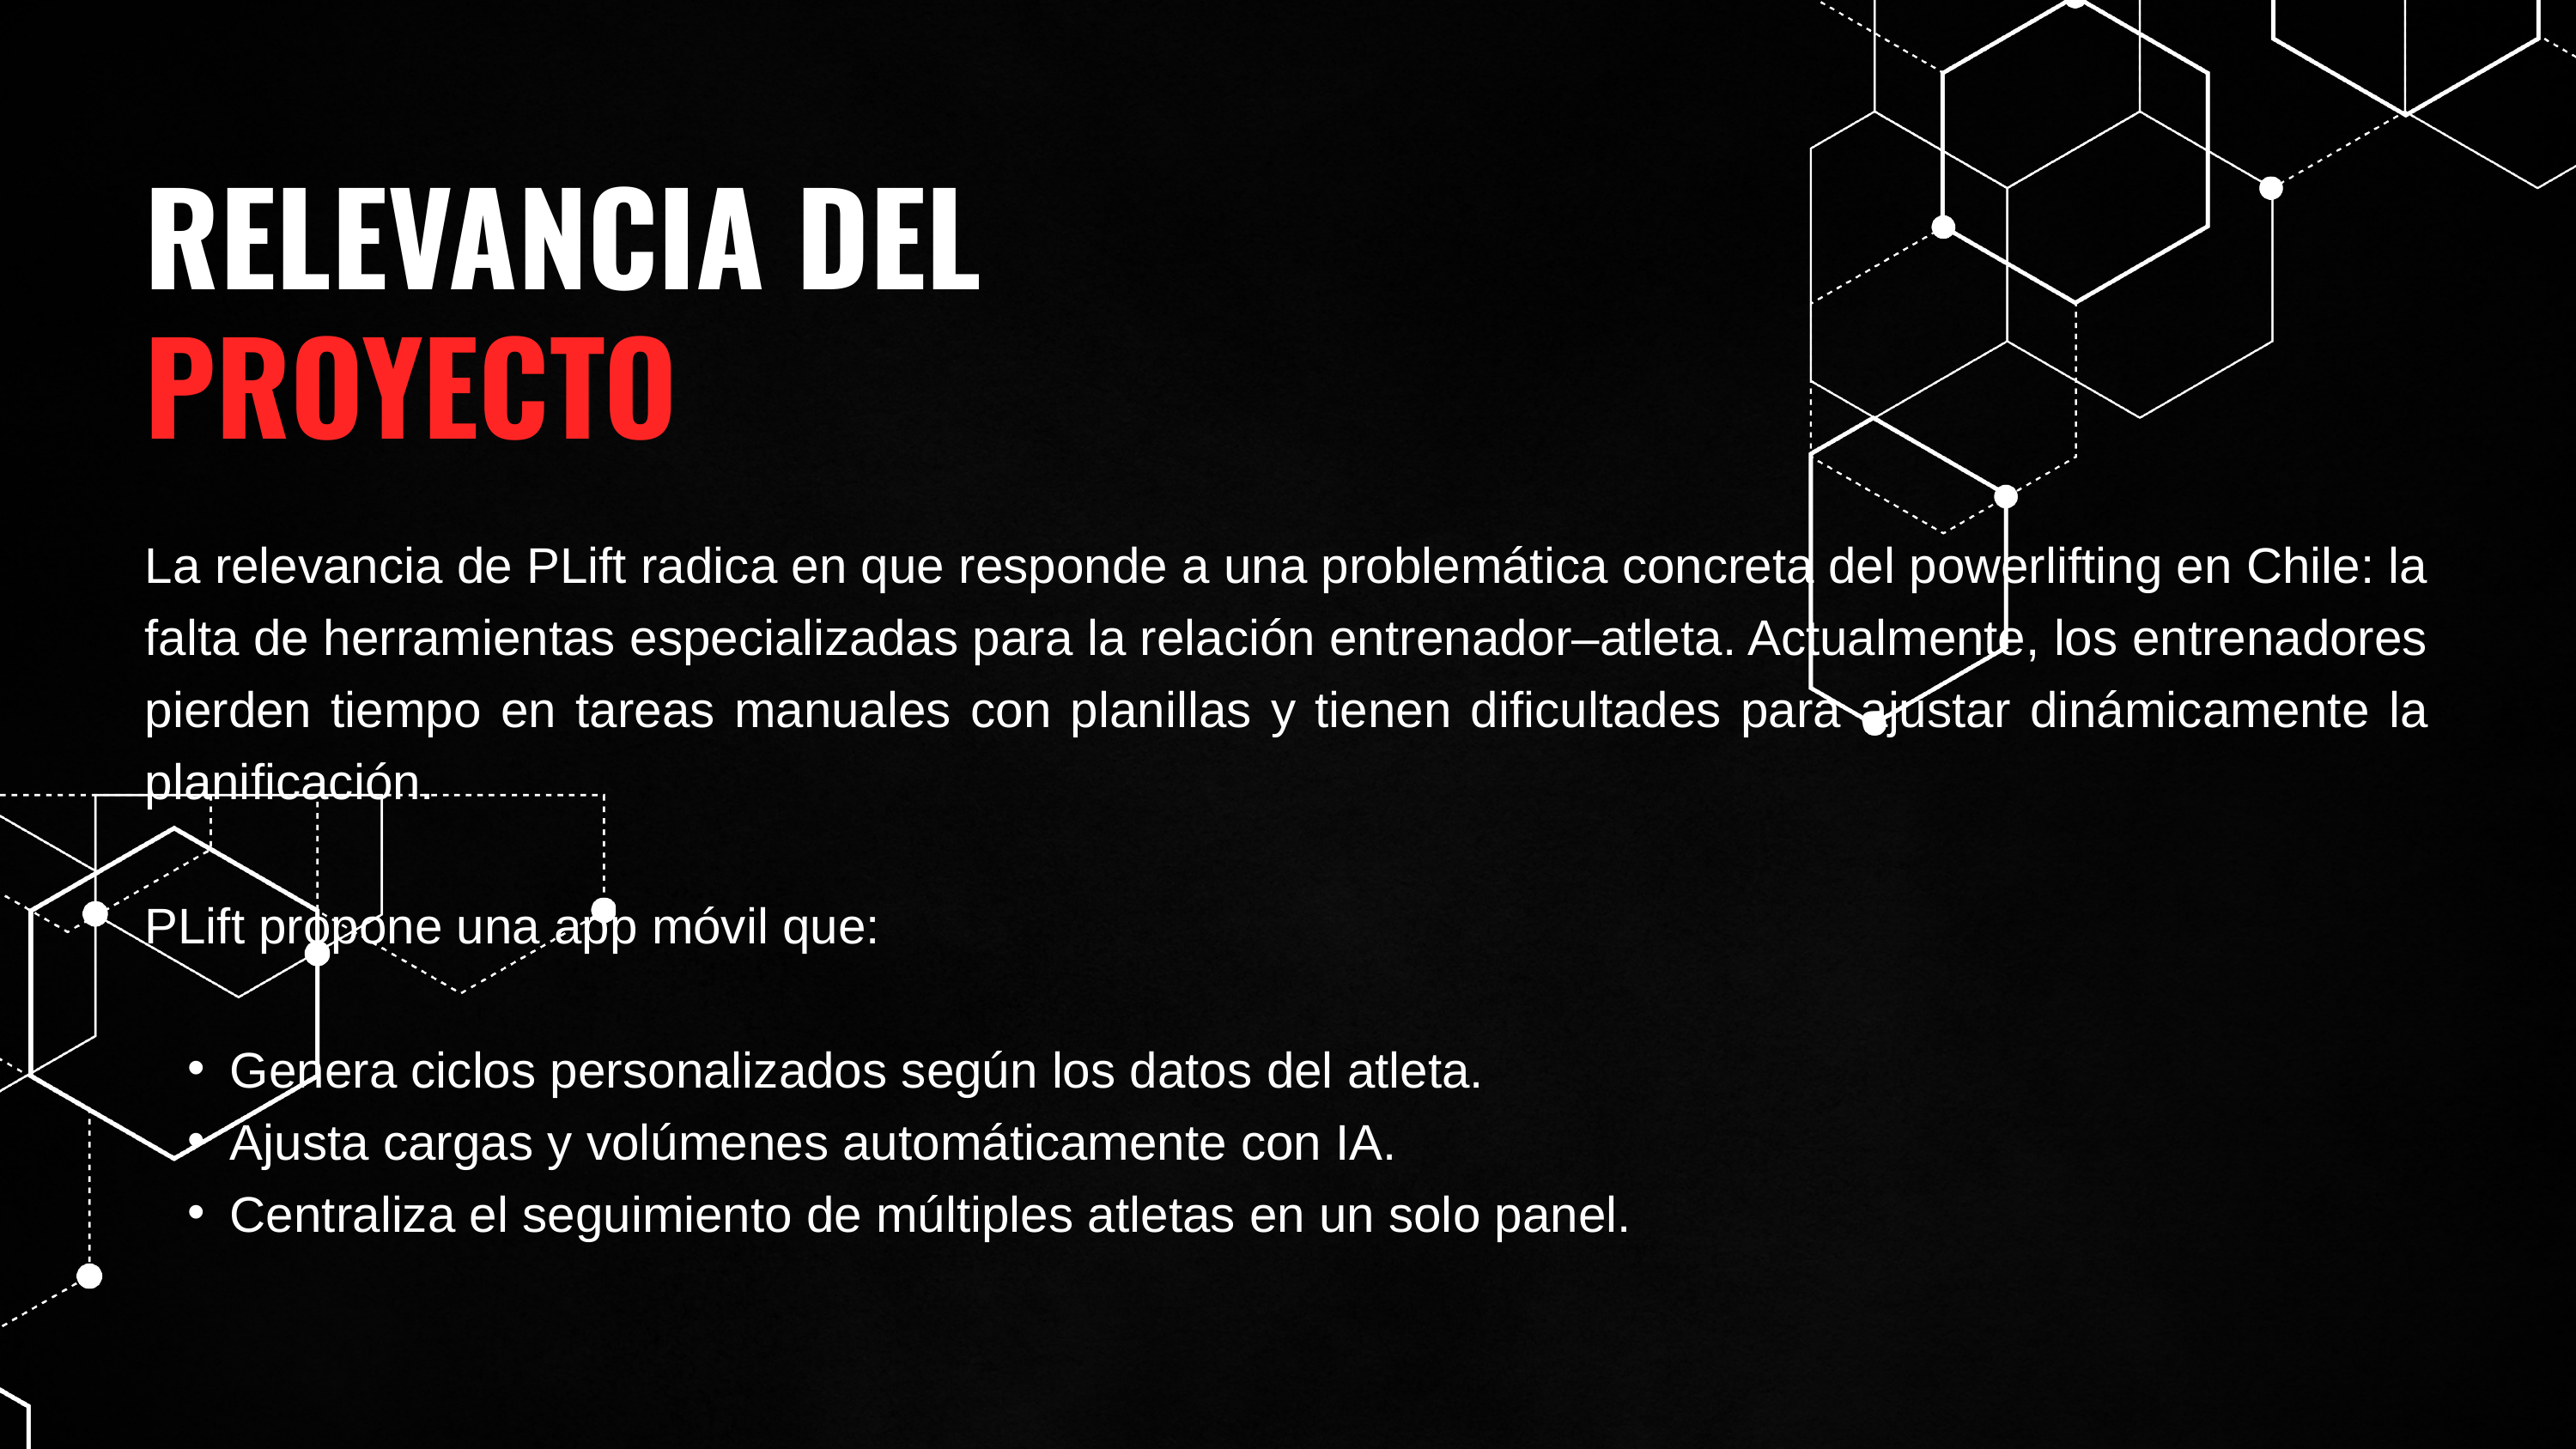

RELEVANCIA DEL
PROYECTO
La relevancia de PLift radica en que responde a una problemática concreta del powerlifting en Chile: la falta de herramientas especializadas para la relación entrenador–atleta. Actualmente, los entrenadores pierden tiempo en tareas manuales con planillas y tienen dificultades para ajustar dinámicamente la planificación.

PLift propone una app móvil que:

Genera ciclos personalizados según los datos del atleta.
Ajusta cargas y volúmenes automáticamente con IA.
Centraliza el seguimiento de múltiples atletas en un solo panel.